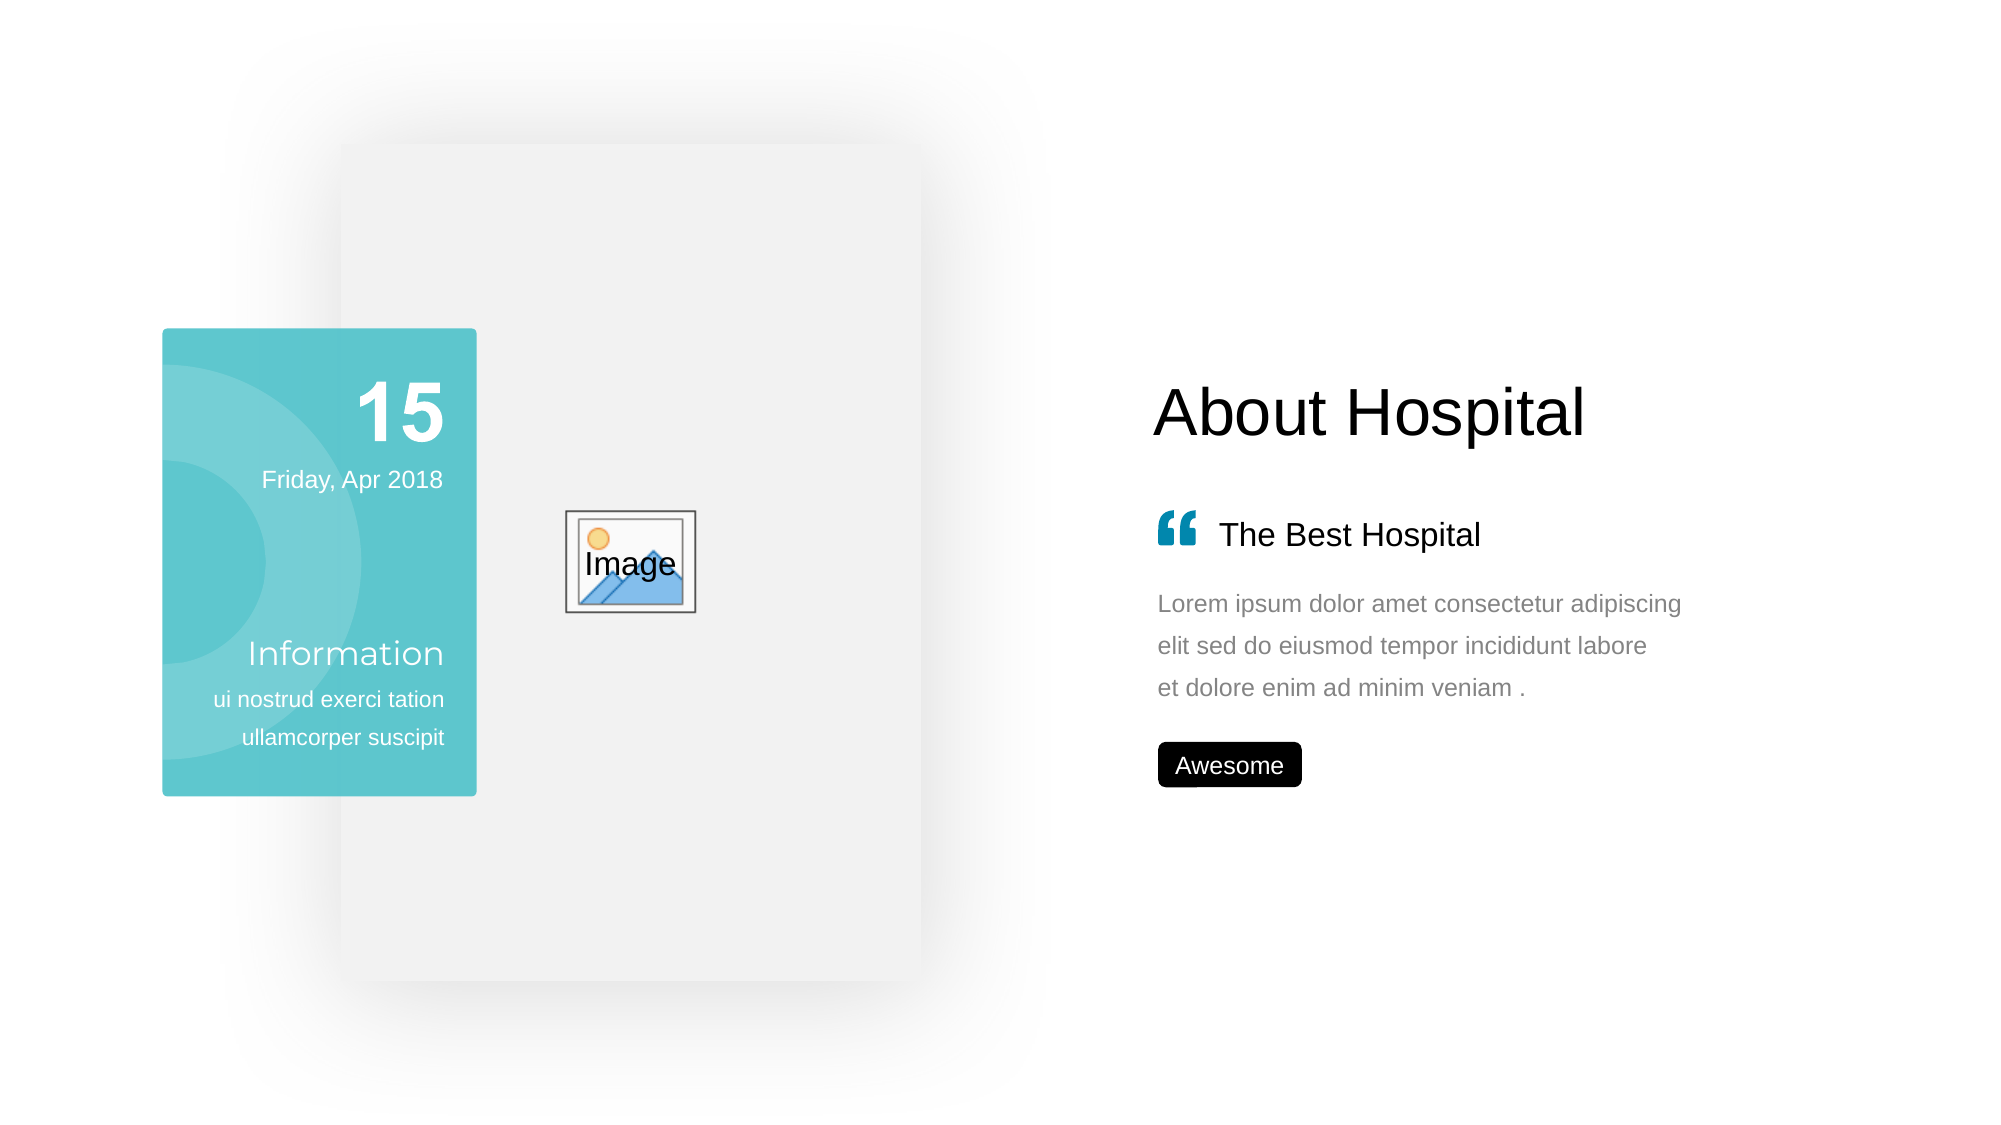

Friday, Apr 2018
Information
ui nostrud exerci tation ullamcorper suscipit
About Hospital
The Best Hospital

Lorem ipsum dolor amet consectetur adipiscing
elit sed do eiusmod tempor incididunt labore
et dolore enim ad minim veniam .

Awesome